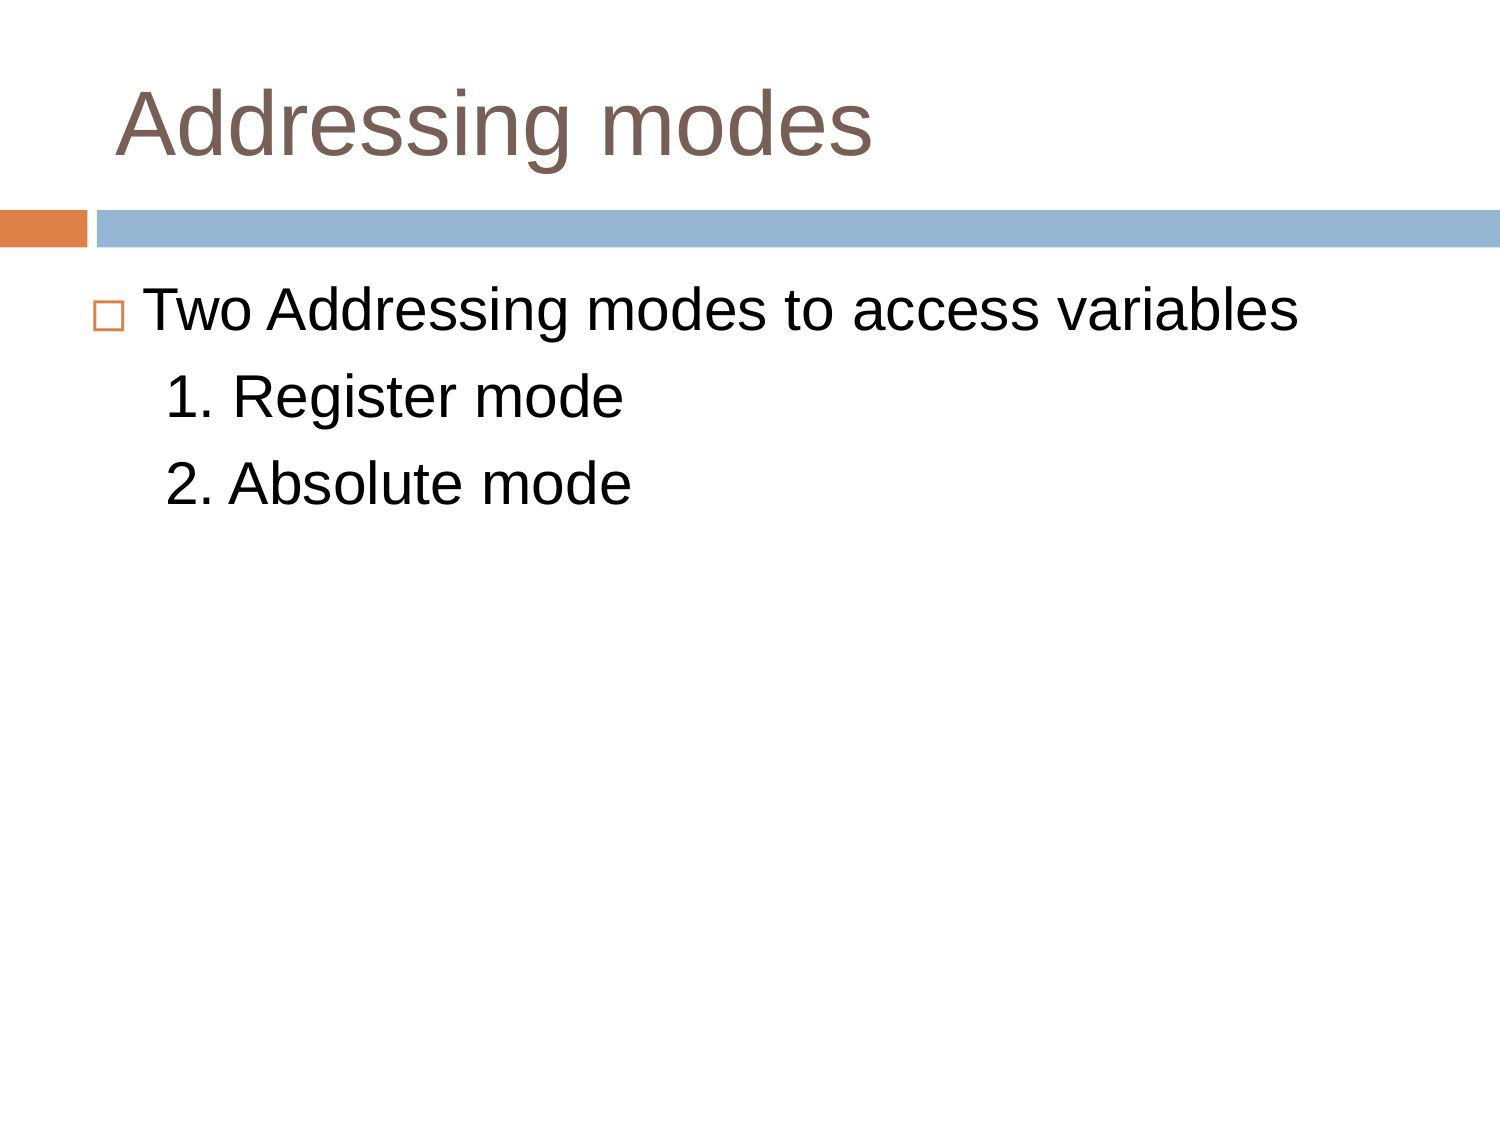

# Addressing modes

Two Addressing modes to access variables
1. Register mode
2. Absolute mode